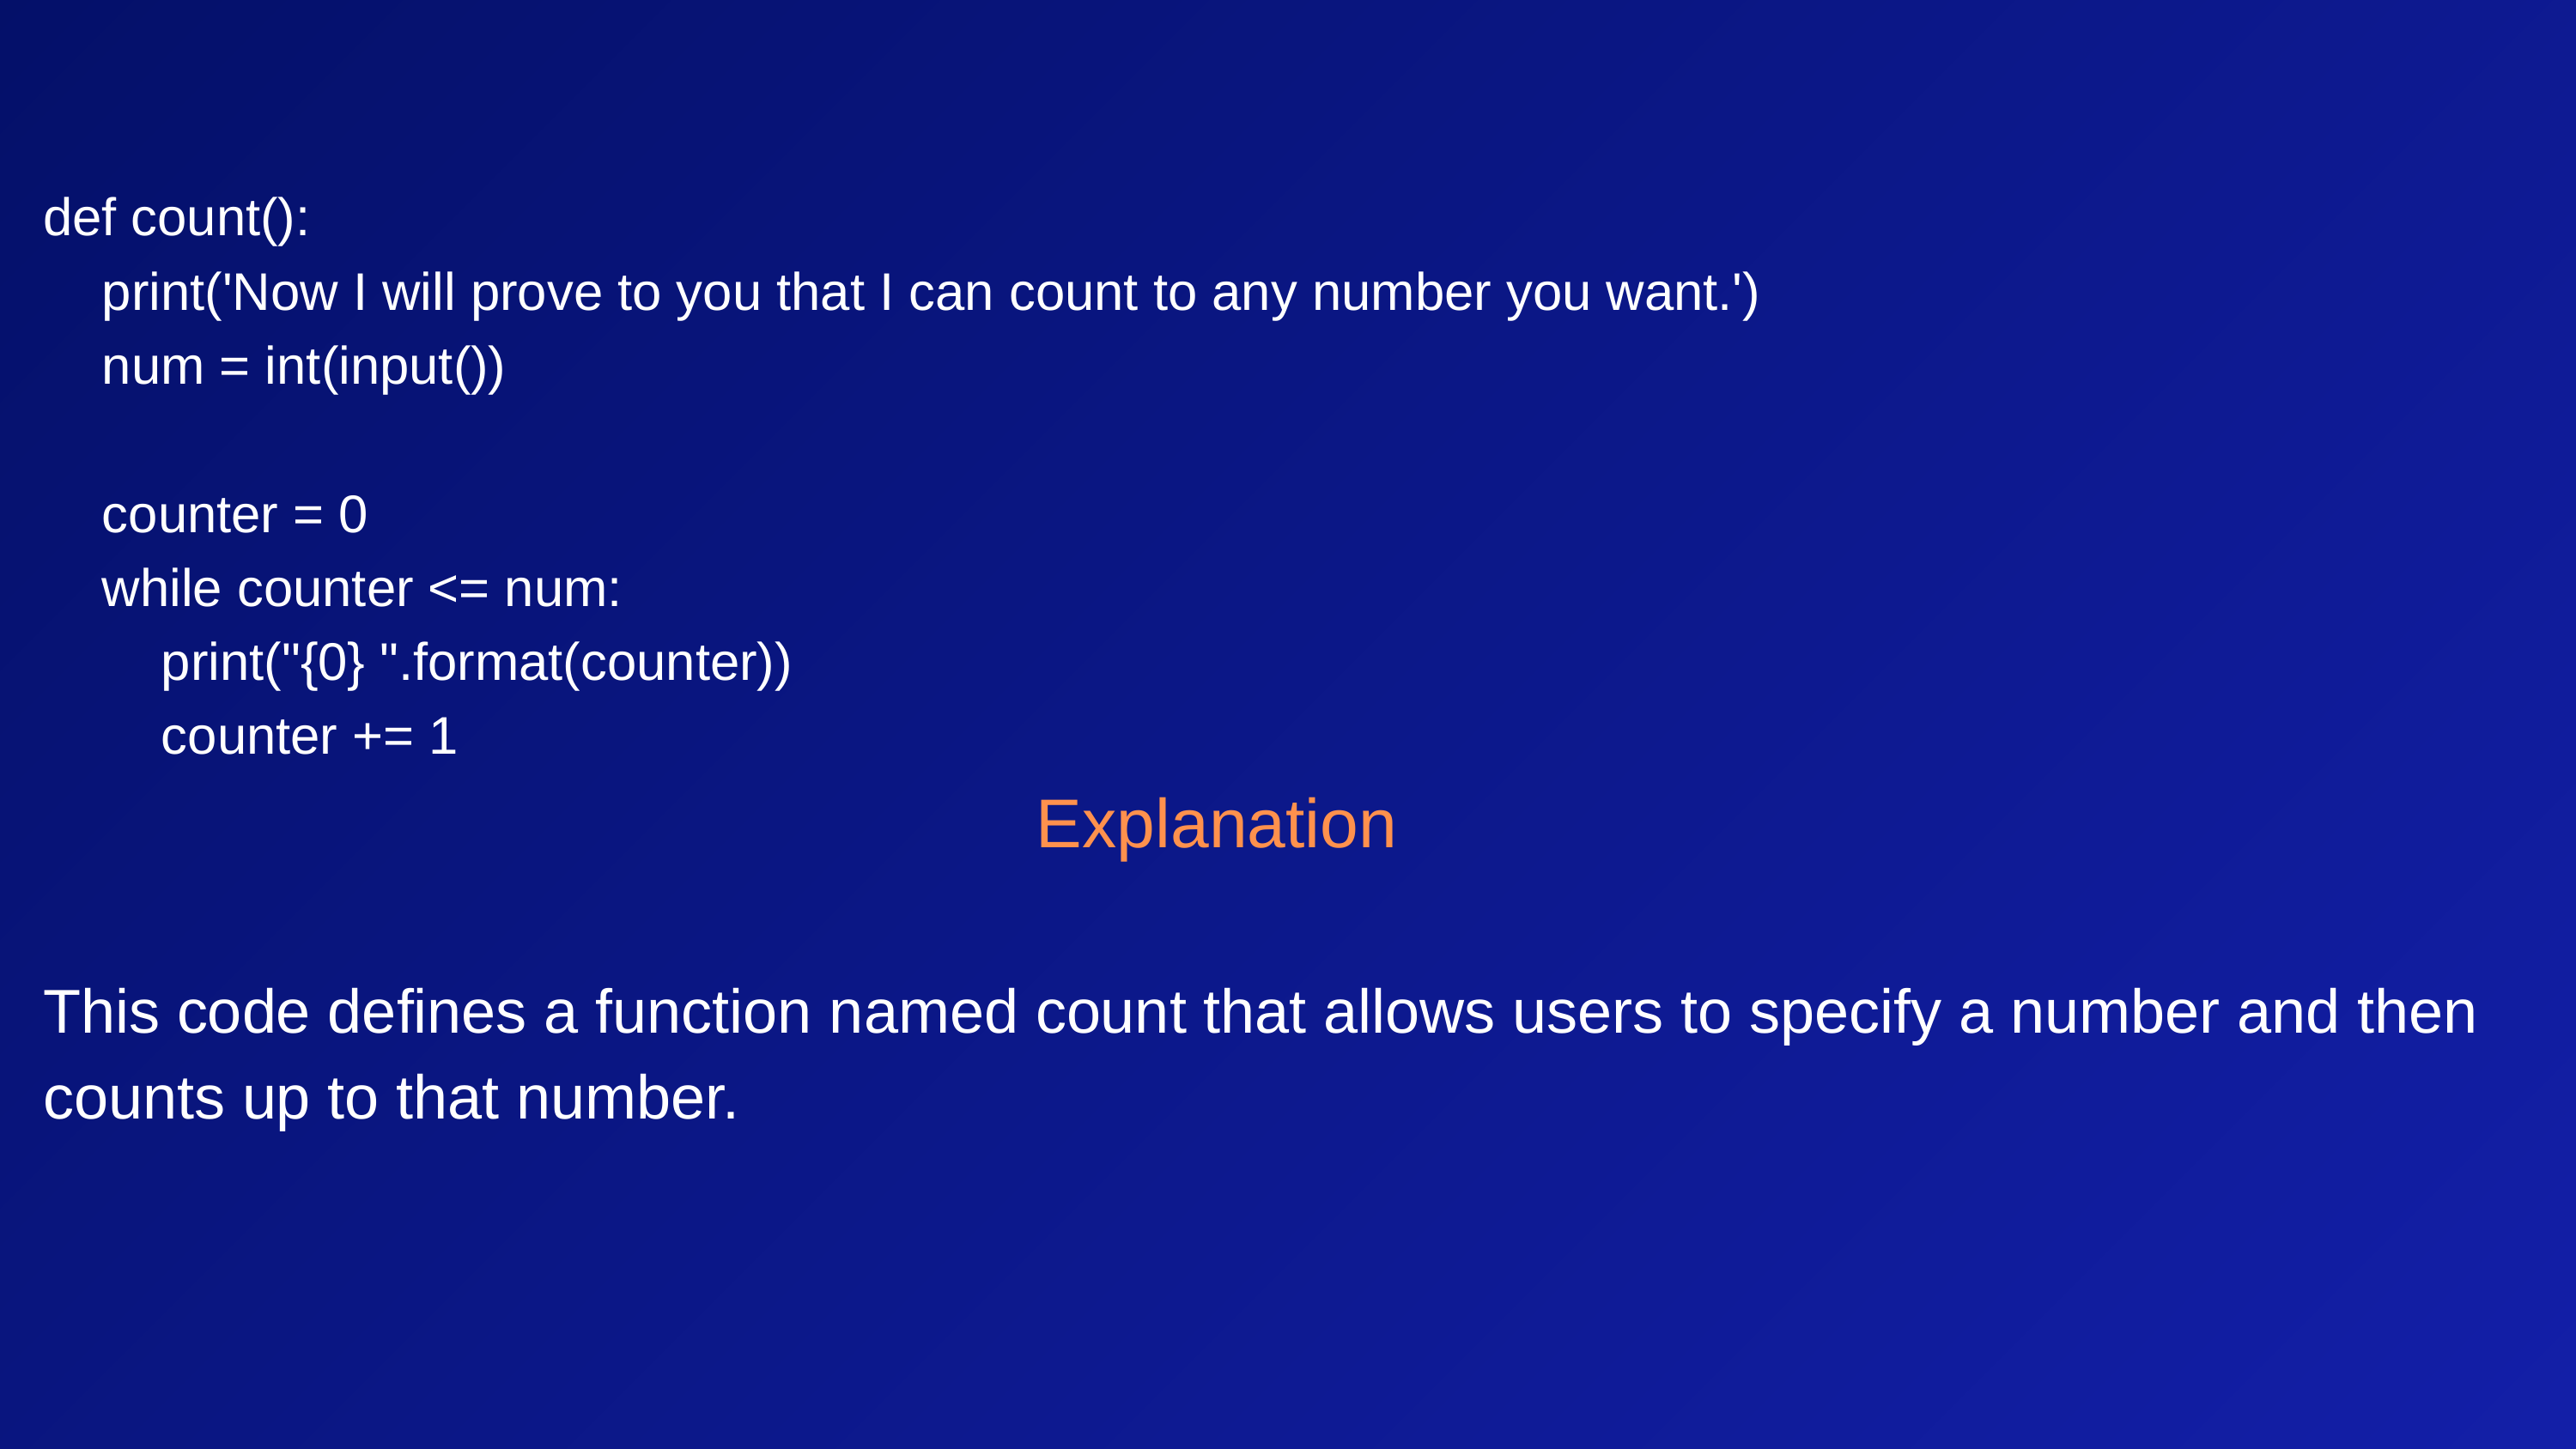

def count():
    print('Now I will prove to you that I can count to any number you want.')
    num = int(input())

    counter = 0
    while counter <= num:
        print("{0} ".format(counter))
        counter += 1
                                                    Explanation

This code defines a function named count that allows users to specify a number and then counts up to that number.